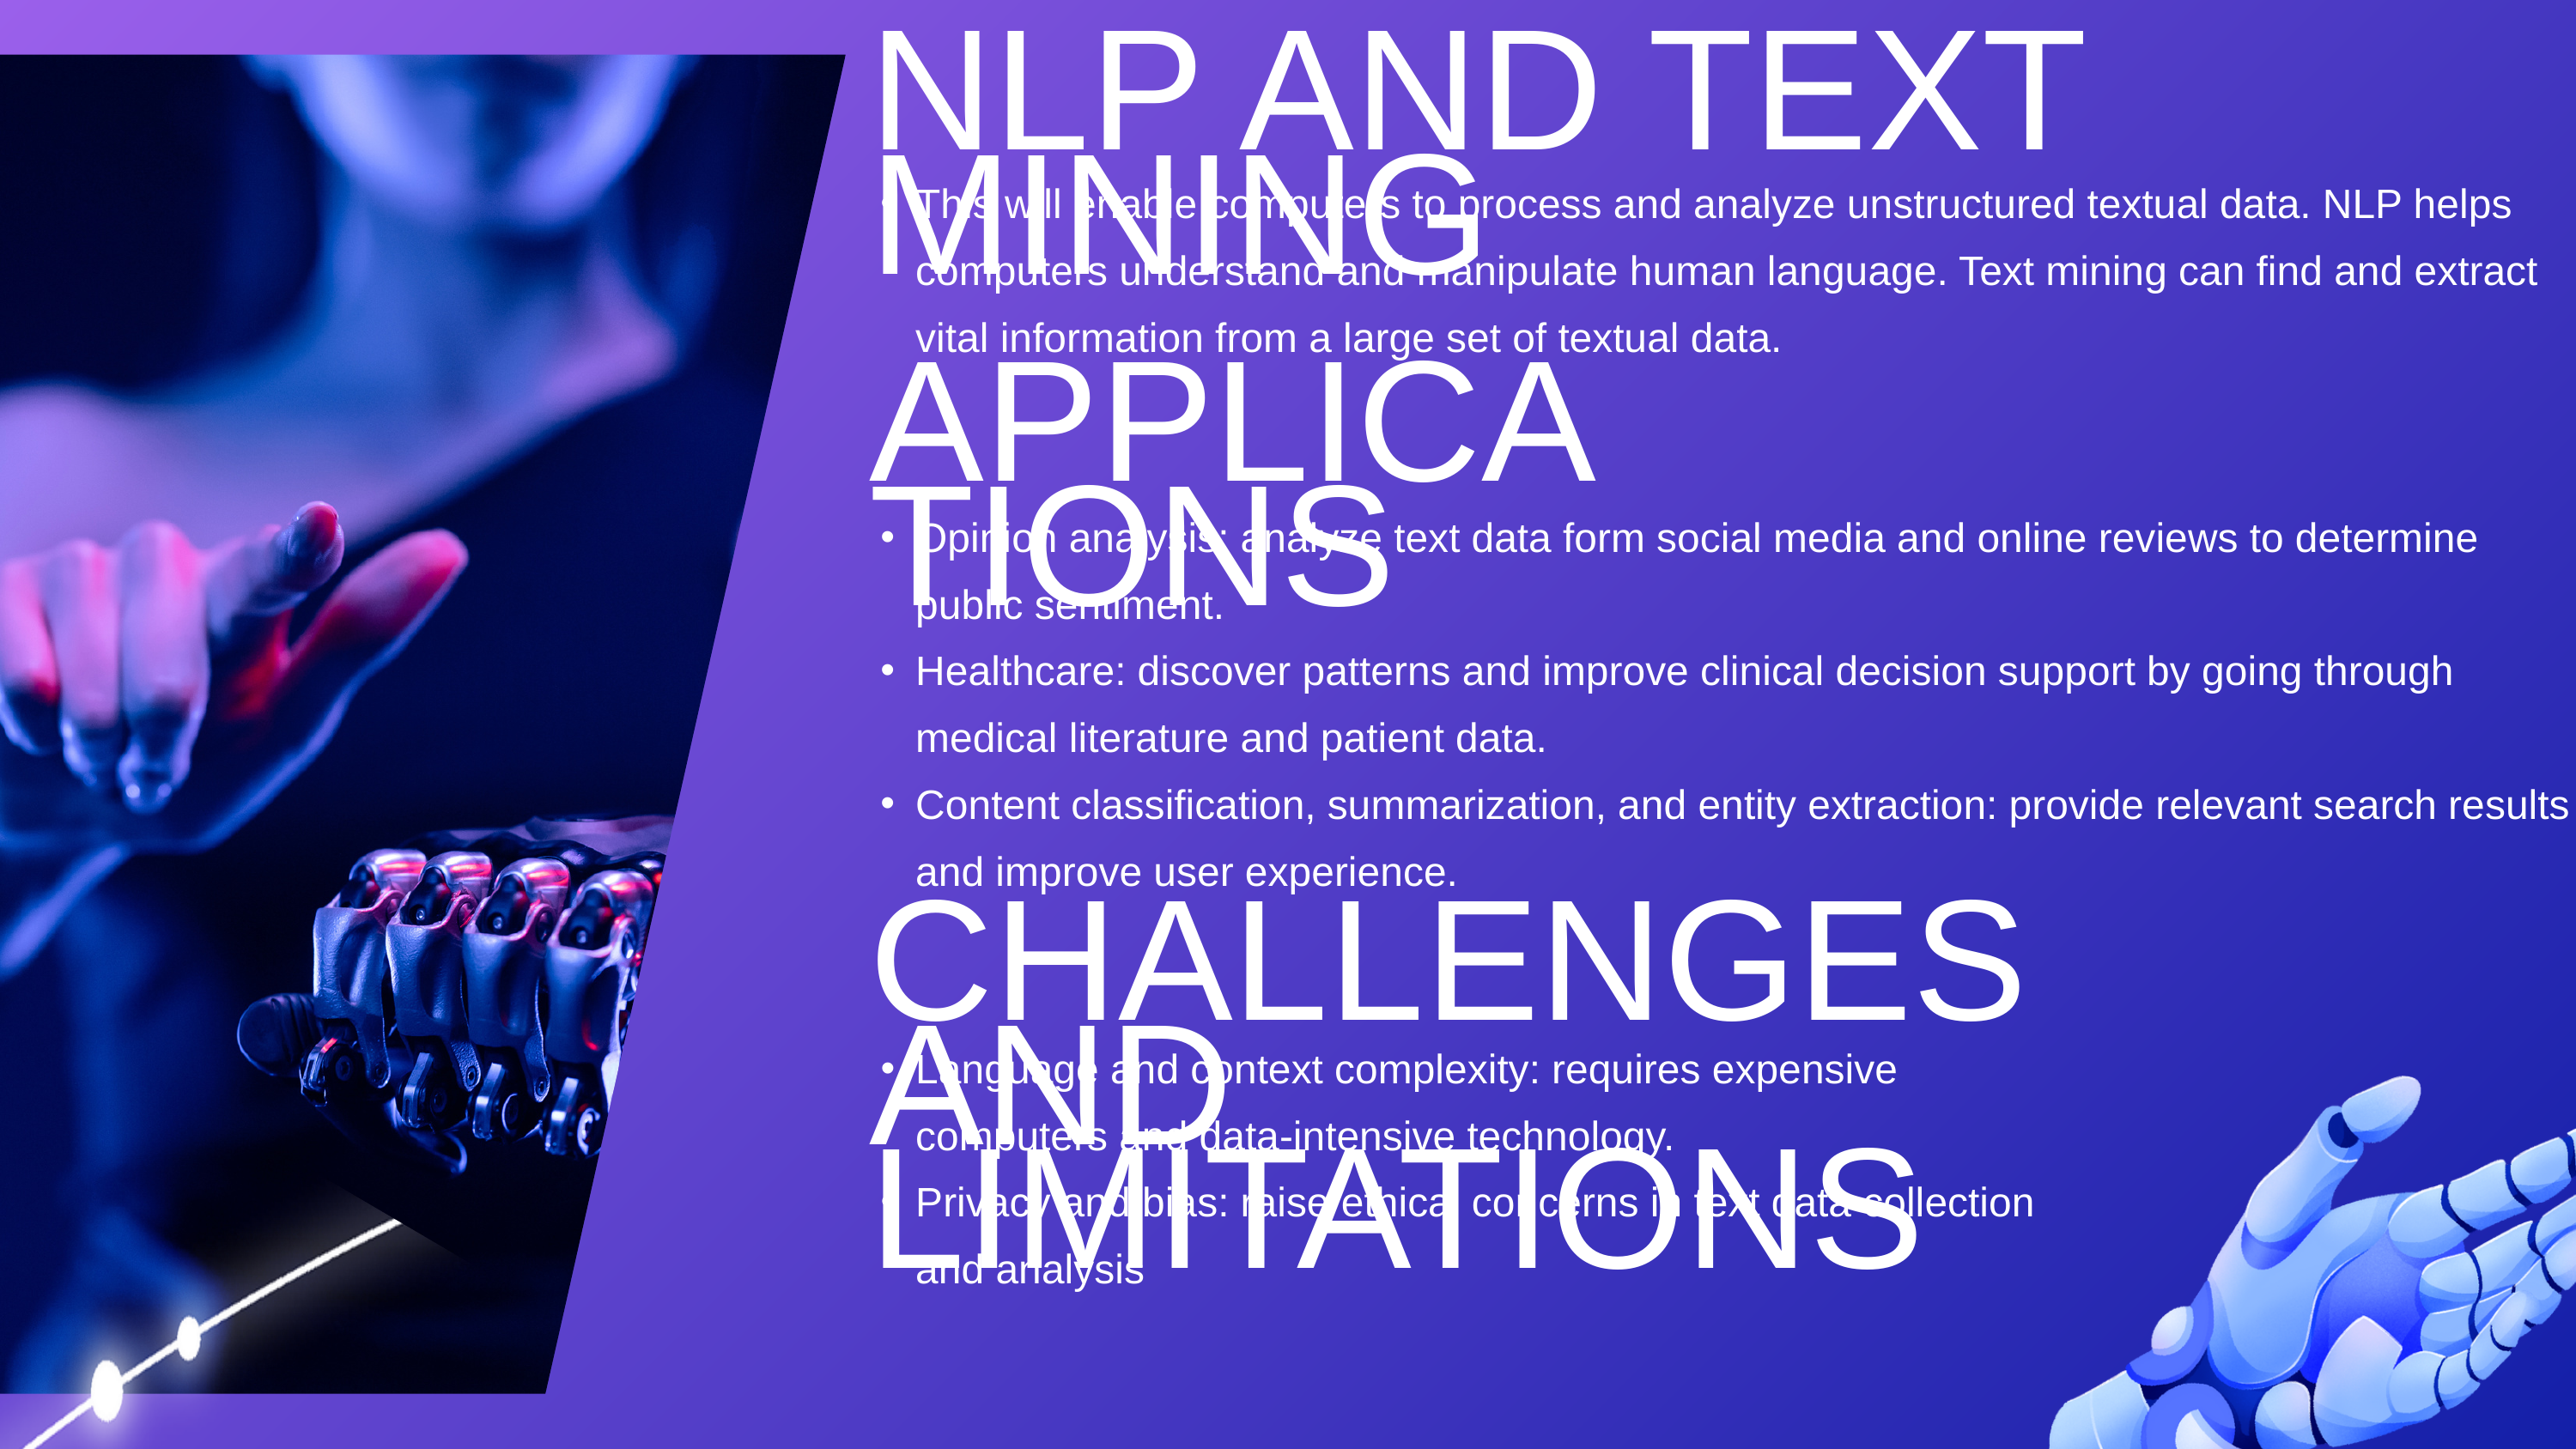

NLP AND TEXT MINING
This will enable computers to process and analyze unstructured textual data. NLP helps computers understand and manipulate human language. Text mining can find and extract vital information from a large set of textual data.
APPLICATIONS
Opinion analysis: analyze text data form social media and online reviews to determine public sentiment.
Healthcare: discover patterns and improve clinical decision support by going through medical literature and patient data.
Content classification, summarization, and entity extraction: provide relevant search results and improve user experience.
CHALLENGES AND LIMITATIONS
Language and context complexity: requires expensive computers and data-intensive technology.
Privacy and bias: raise ethical concerns in text data collection and analysis